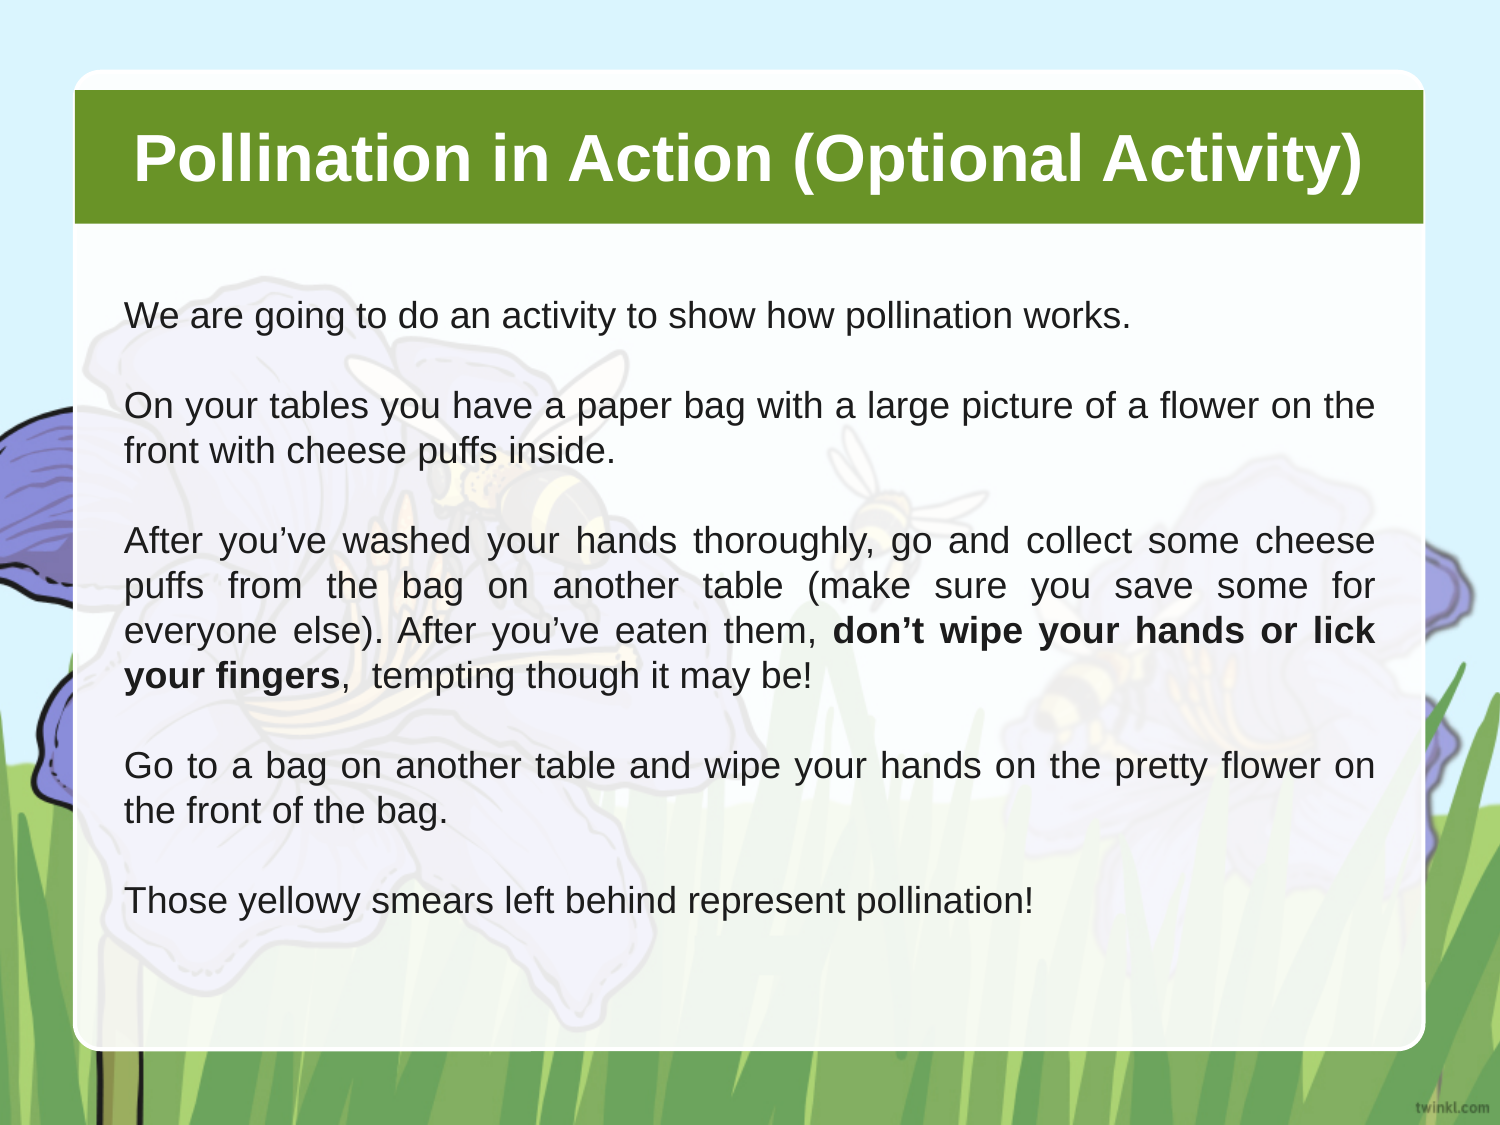

# Pollination in Action (Optional Activity)

We are going to do an activity to show how pollination works.

On your tables you have a paper bag with a large picture of a flower on the front with cheese puffs inside.

After you’ve washed your hands thoroughly, go and collect some cheese puffs from the bag on another table (make sure you save some for everyone else). After you’ve eaten them, don’t wipe your hands or lick your fingers,  tempting though it may be!

Go to a bag on another table and wipe your hands on the pretty flower on the front of the bag.

Those yellowy smears left behind represent pollination!